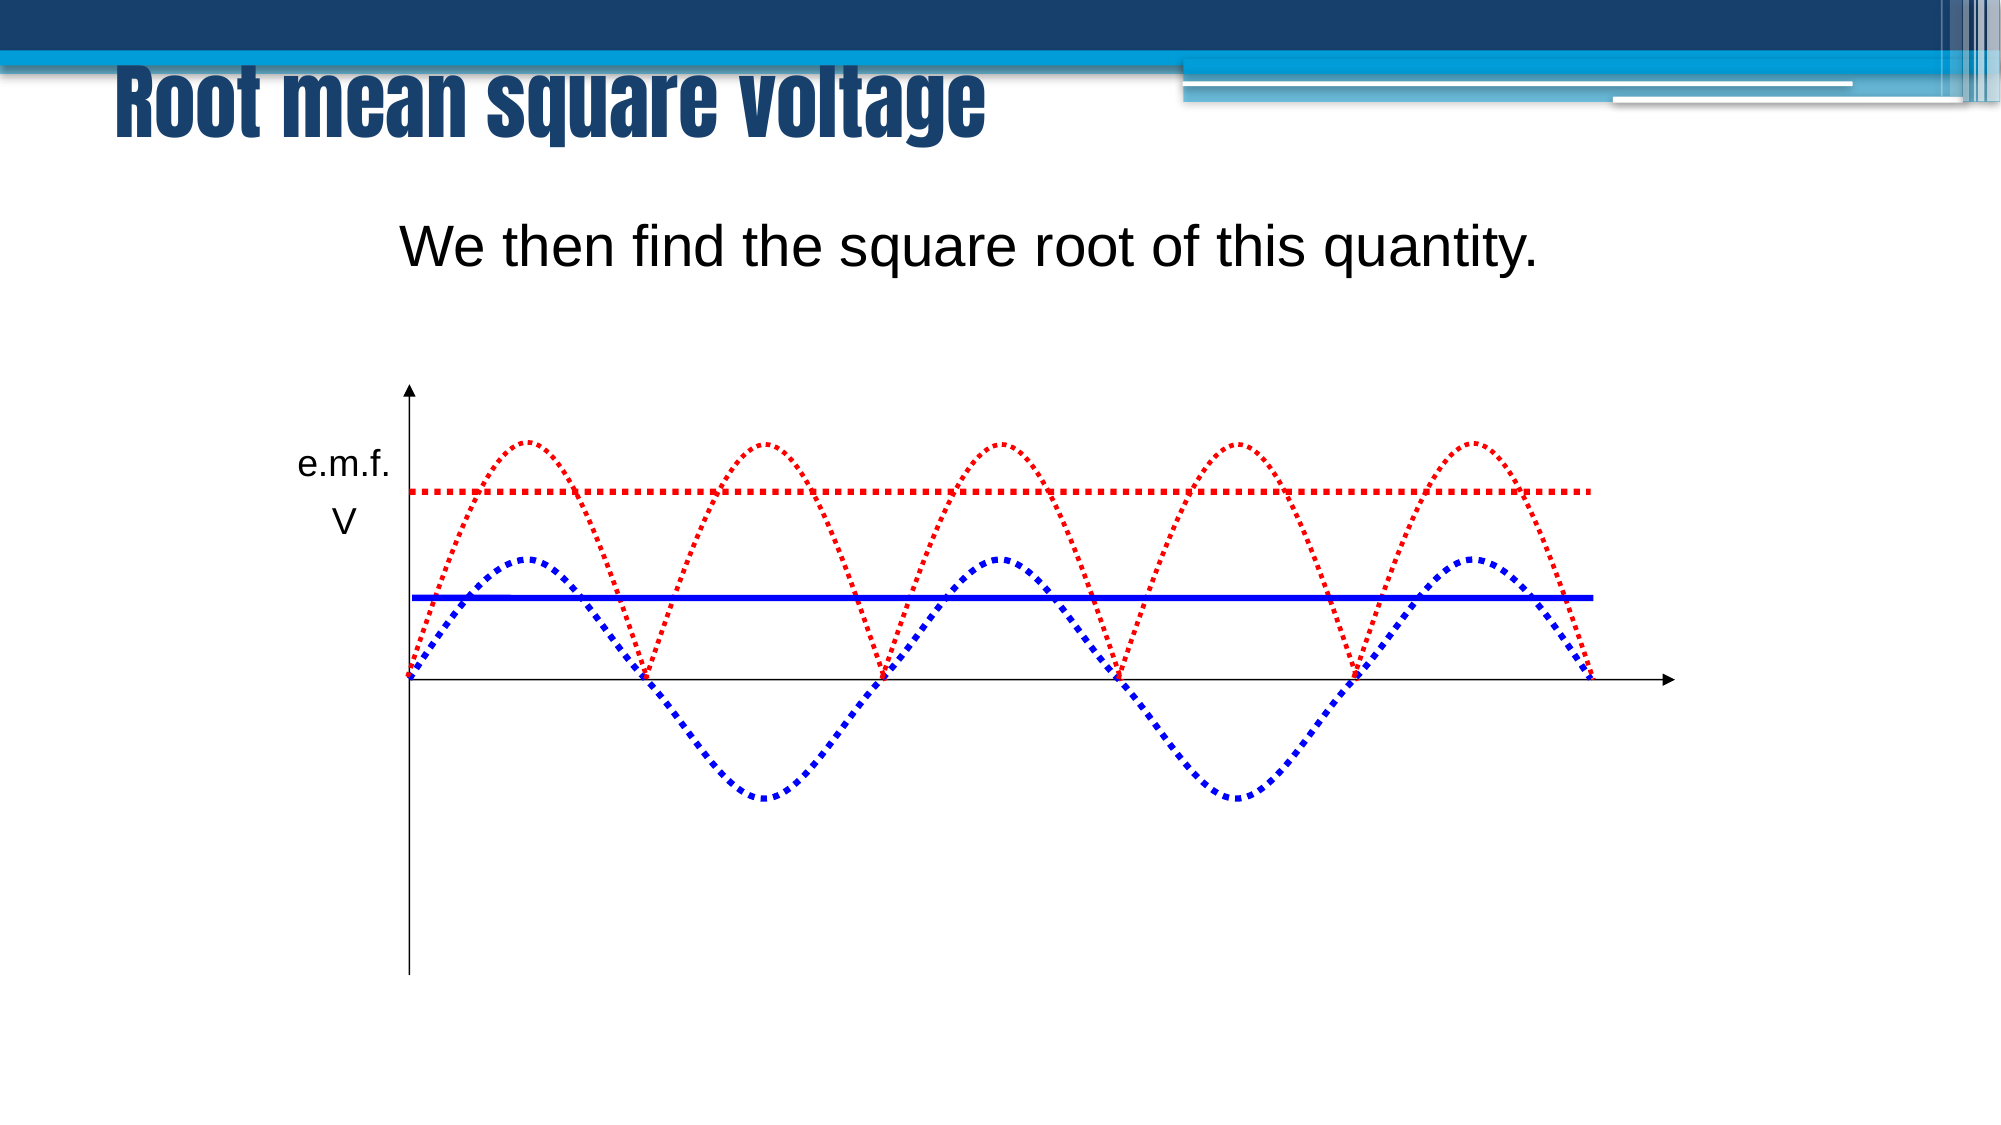

# Root mean square voltage
	We then find the square root of this quantity.

e.m.f.
V